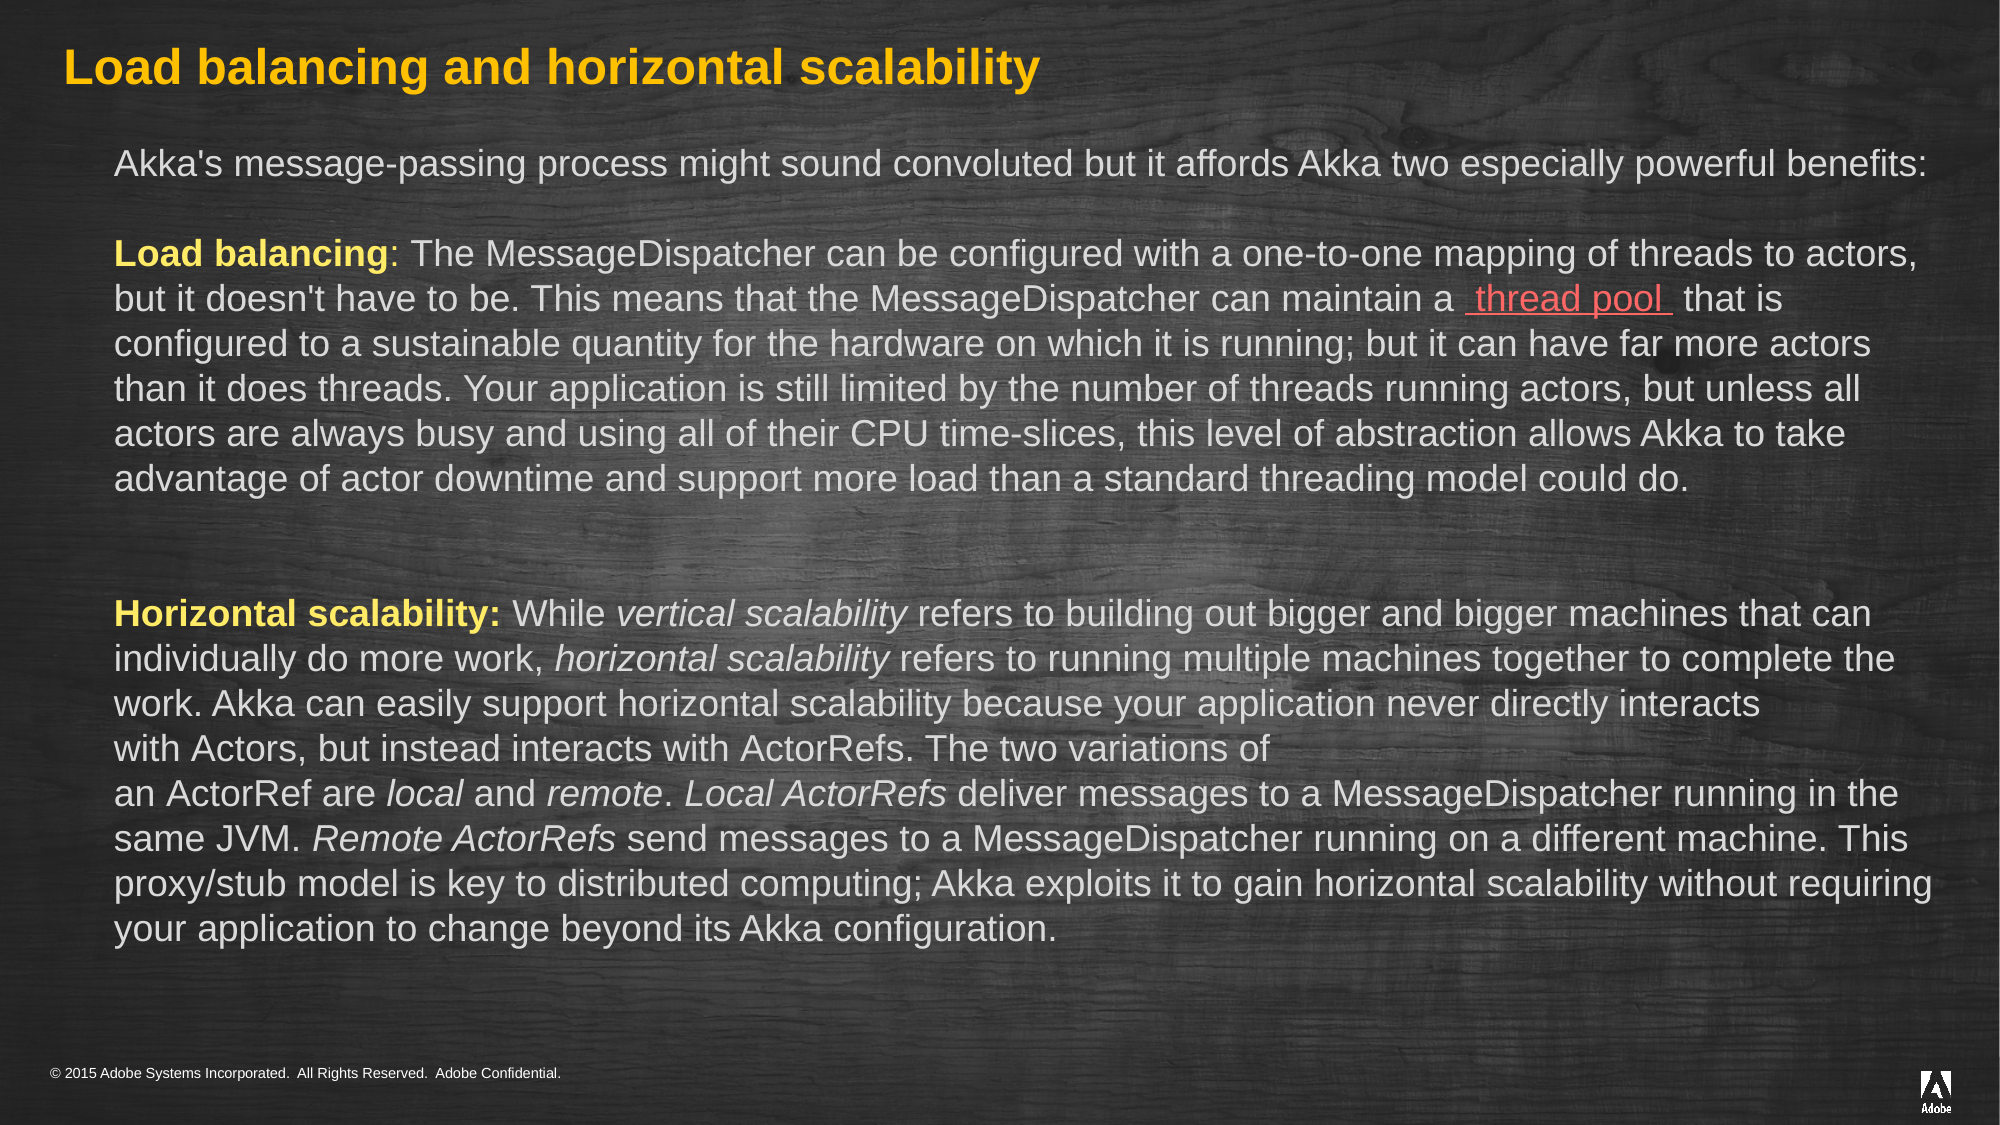

# Load balancing and horizontal scalability
Akka's message-passing process might sound convoluted but it affords Akka two especially powerful benefits:

Load balancing: The MessageDispatcher can be configured with a one-to-one mapping of threads to actors, but it doesn't have to be. This means that the MessageDispatcher can maintain a  thread pool  that is configured to a sustainable quantity for the hardware on which it is running; but it can have far more actors than it does threads. Your application is still limited by the number of threads running actors, but unless all actors are always busy and using all of their CPU time-slices, this level of abstraction allows Akka to take advantage of actor downtime and support more load than a standard threading model could do.

Horizontal scalability: While vertical scalability refers to building out bigger and bigger machines that can individually do more work, horizontal scalability refers to running multiple machines together to complete the work. Akka can easily support horizontal scalability because your application never directly interacts with Actors, but instead interacts with ActorRefs. The two variations of an ActorRef are local and remote. Local ActorRefs deliver messages to a MessageDispatcher running in the same JVM. Remote ActorRefs send messages to a MessageDispatcher running on a different machine. This proxy/stub model is key to distributed computing; Akka exploits it to gain horizontal scalability without requiring your application to change beyond its Akka configuration.